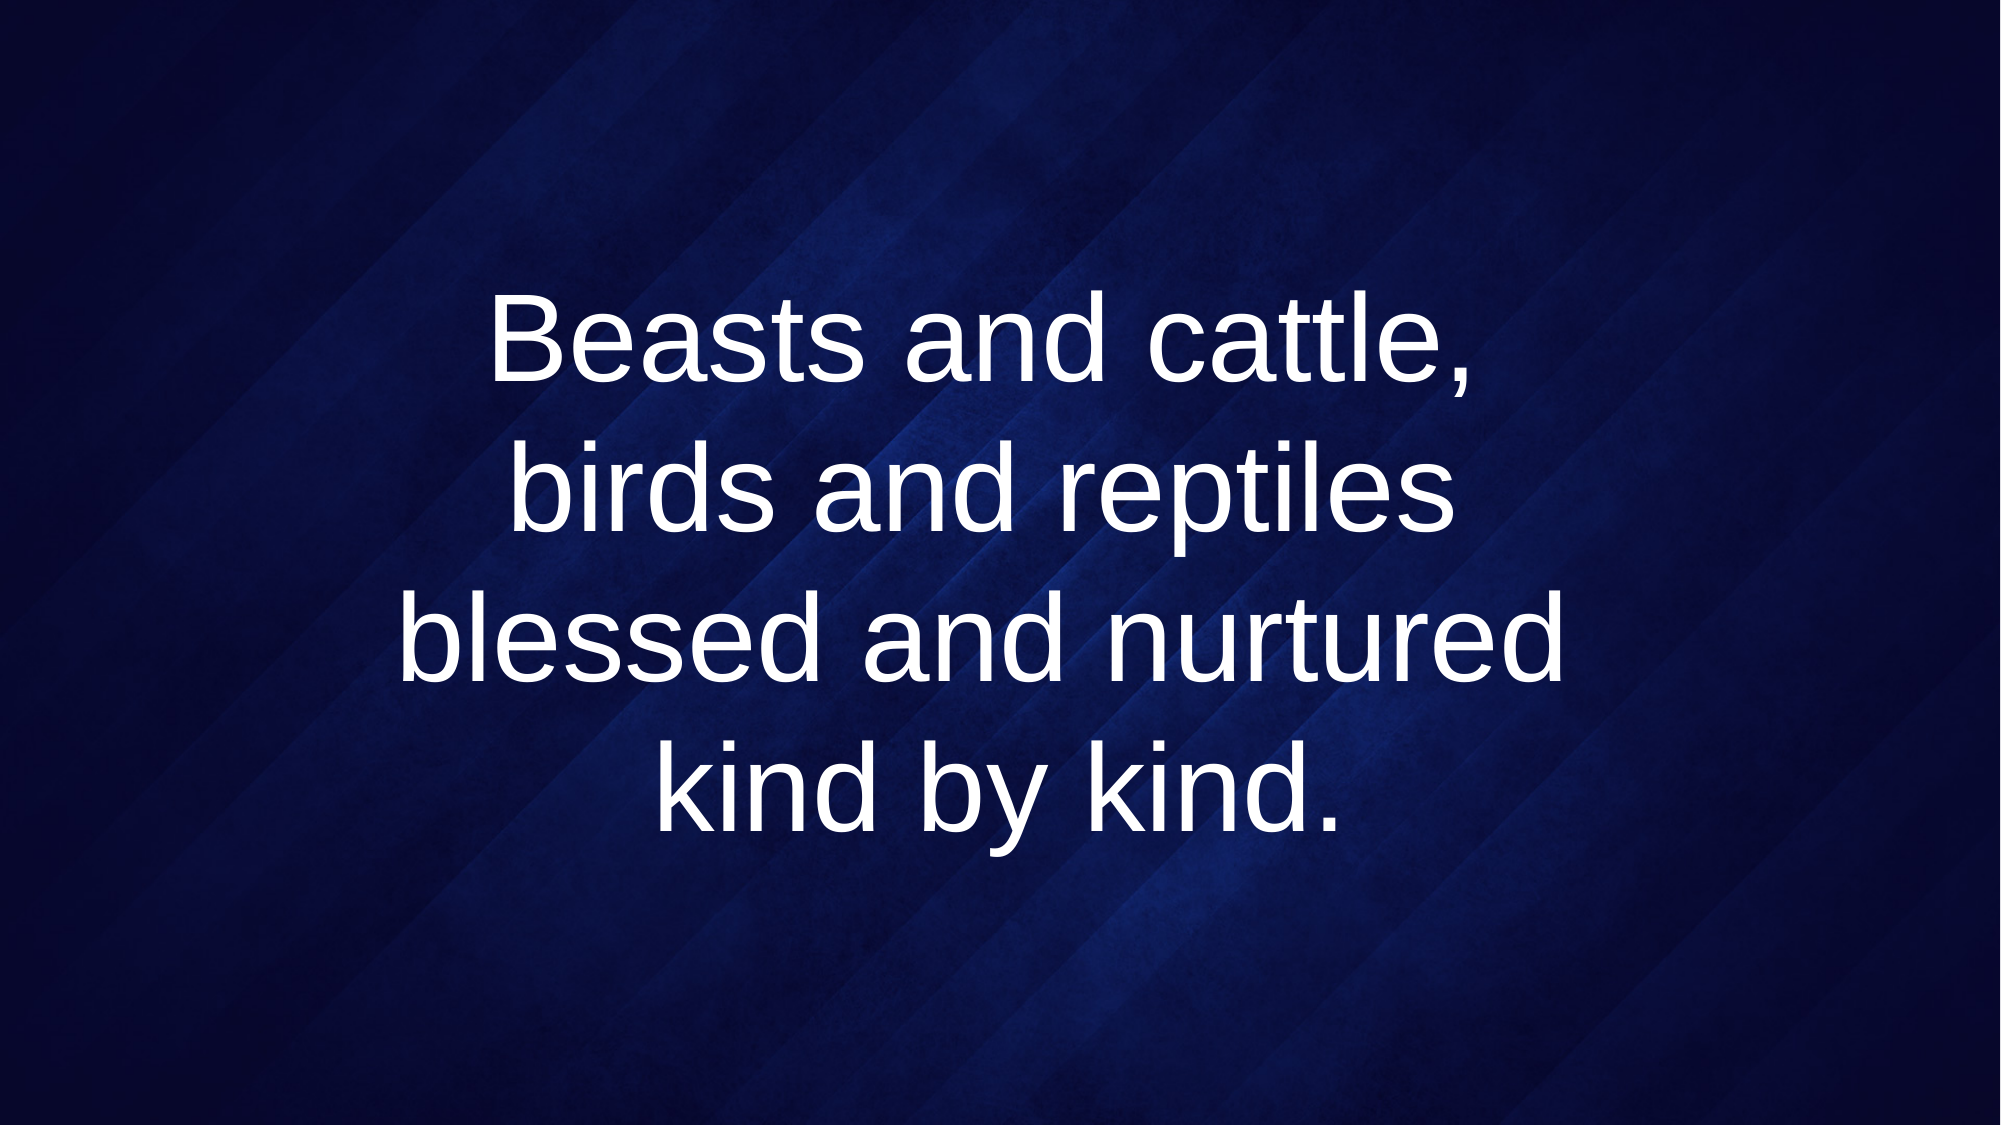

# Beasts and cattle, birds and reptiles blessed and nurtured kind by kind.